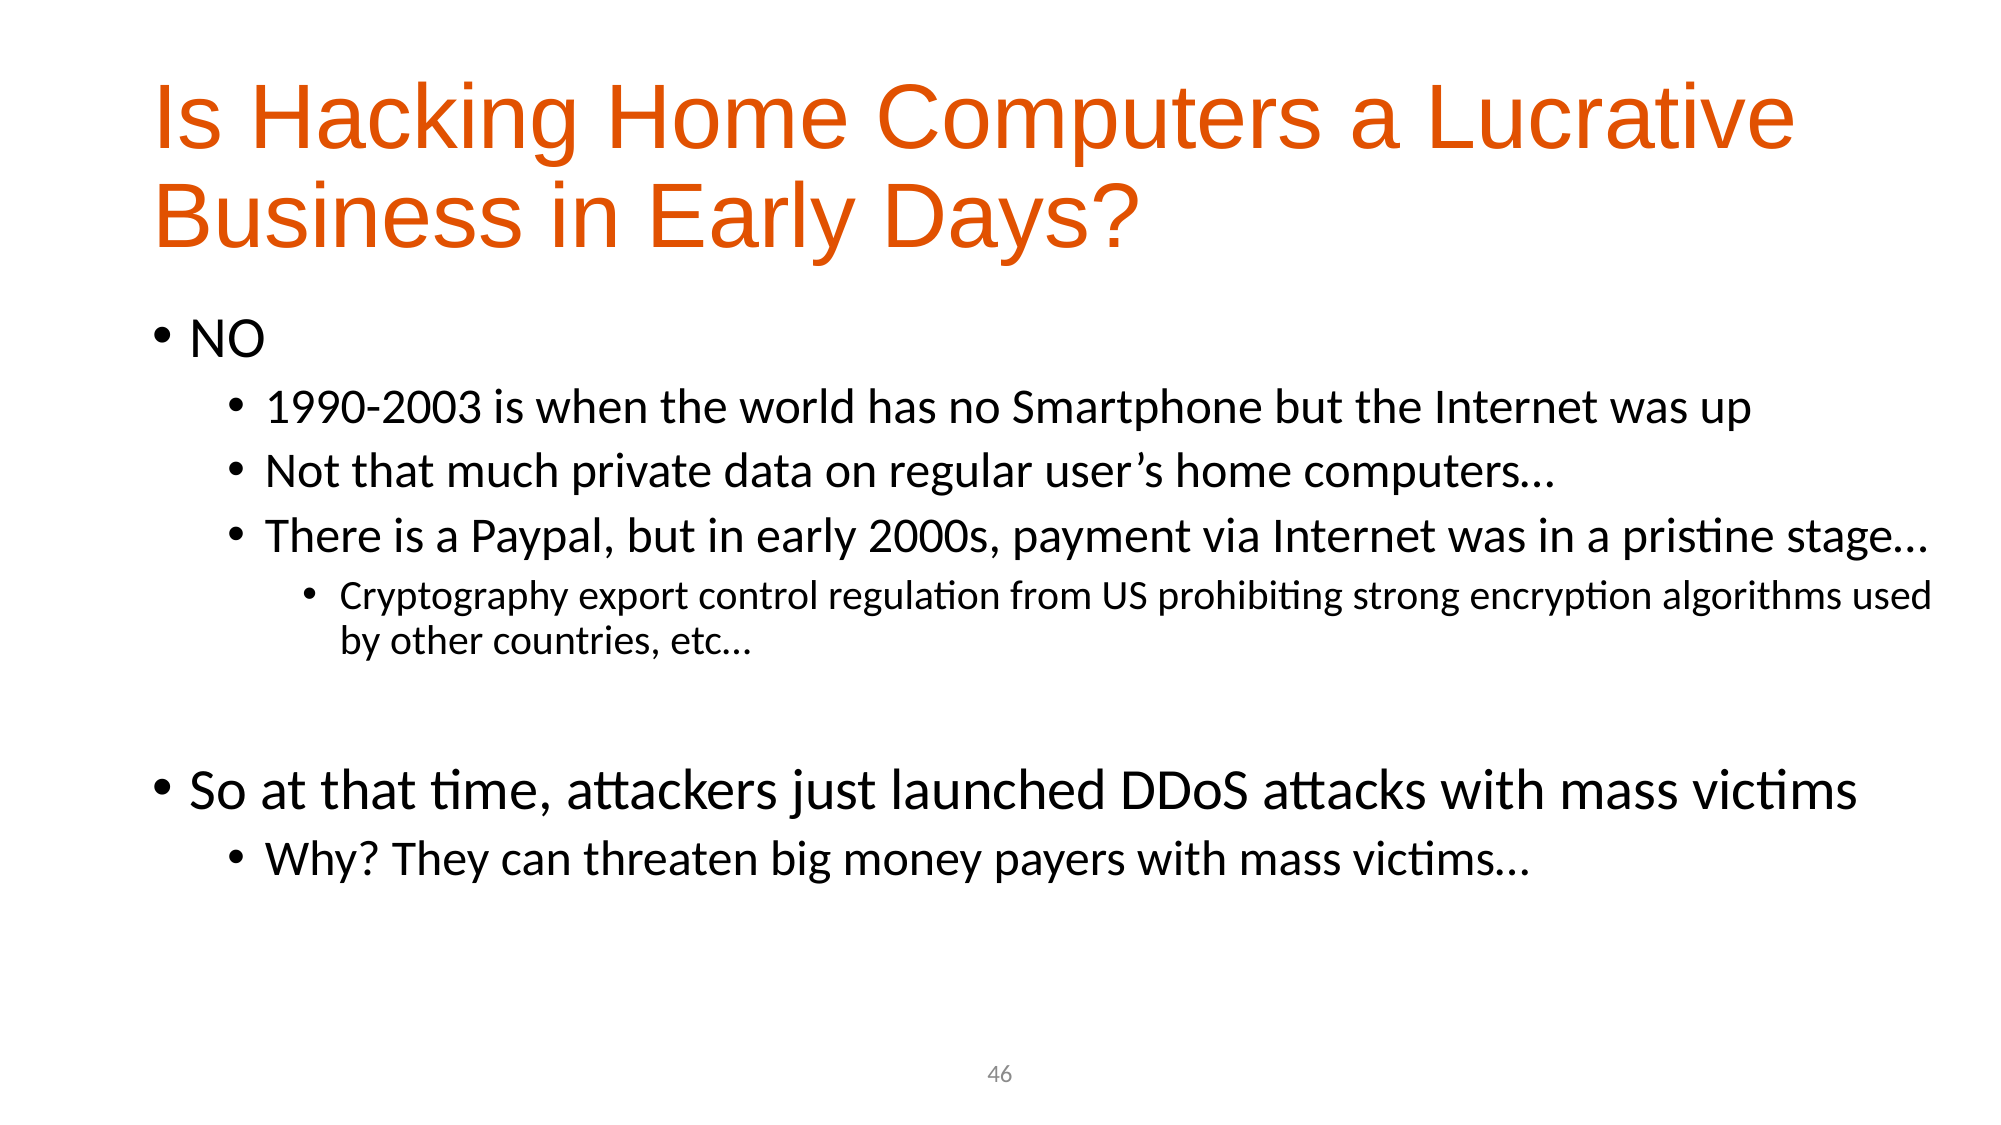

# Is Hacking Home Computers a Lucrative Business in Early Days?
NO
1990-2003 is when the world has no Smartphone but the Internet was up
Not that much private data on regular user’s home computers…
There is a Paypal, but in early 2000s, payment via Internet was in a pristine stage…
Cryptography export control regulation from US prohibiting strong encryption algorithms used by other countries, etc…

So at that time, attackers just launched DDoS attacks with mass victims
Why? They can threaten big money payers with mass victims…
46